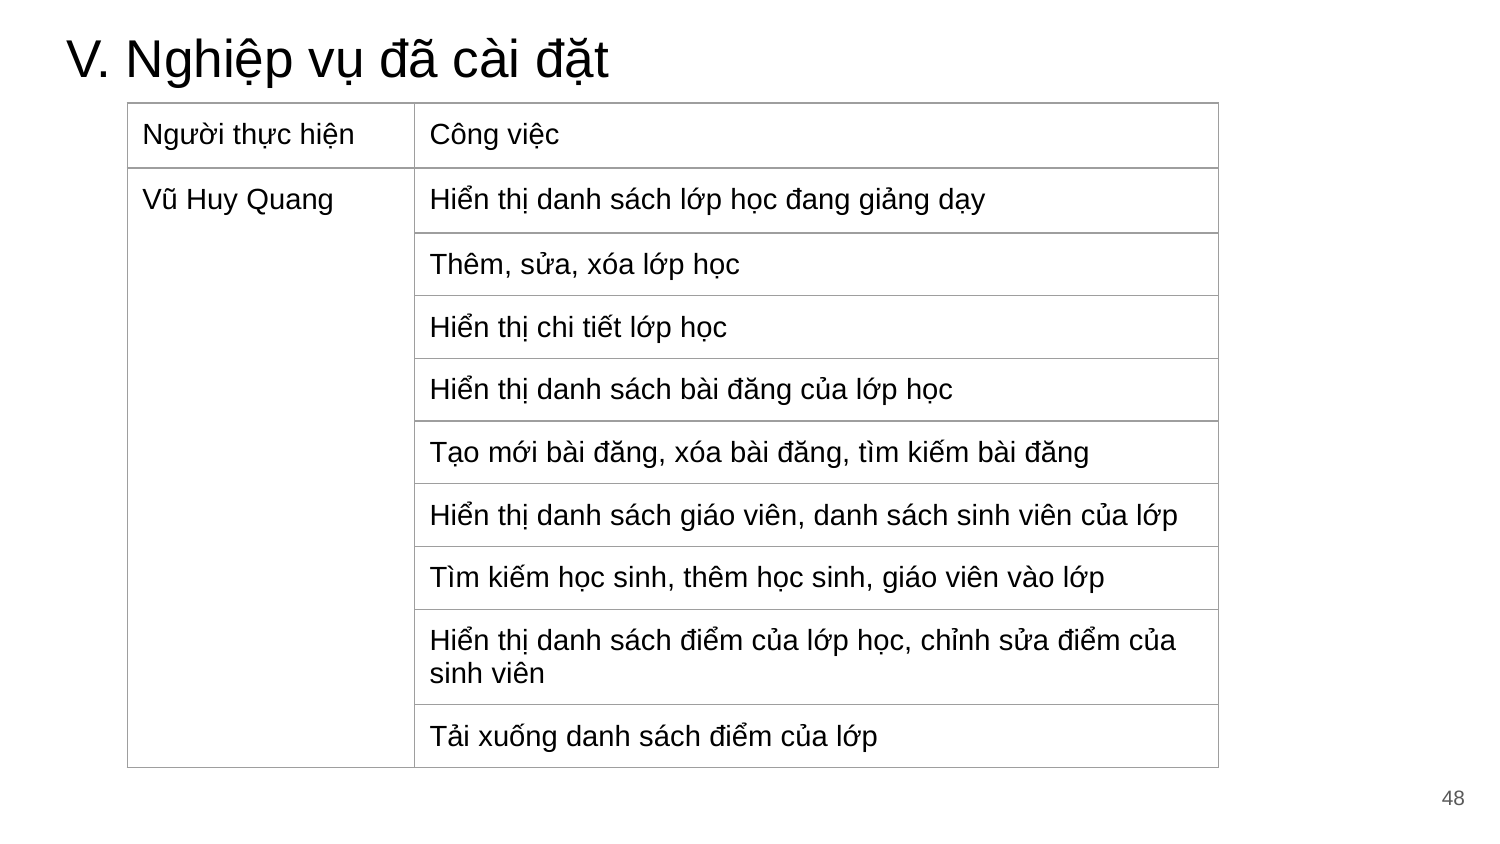

# V. Nghiệp vụ đã cài đặt
| Người thực hiện | Công việc |
| --- | --- |
| Vũ Huy Quang | Hiển thị danh sách lớp học đang giảng dạy |
|  | Thêm, sửa, xóa lớp học |
|  | Hiển thị chi tiết lớp học |
|  | Hiển thị danh sách bài đăng của lớp học |
|  | Tạo mới bài đăng, xóa bài đăng, tìm kiếm bài đăng |
|  | Hiển thị danh sách giáo viên, danh sách sinh viên của lớp |
|  | Tìm kiếm học sinh, thêm học sinh, giáo viên vào lớp |
|  | Hiển thị danh sách điểm của lớp học, chỉnh sửa điểm của sinh viên |
|  | Tải xuống danh sách điểm của lớp |

48